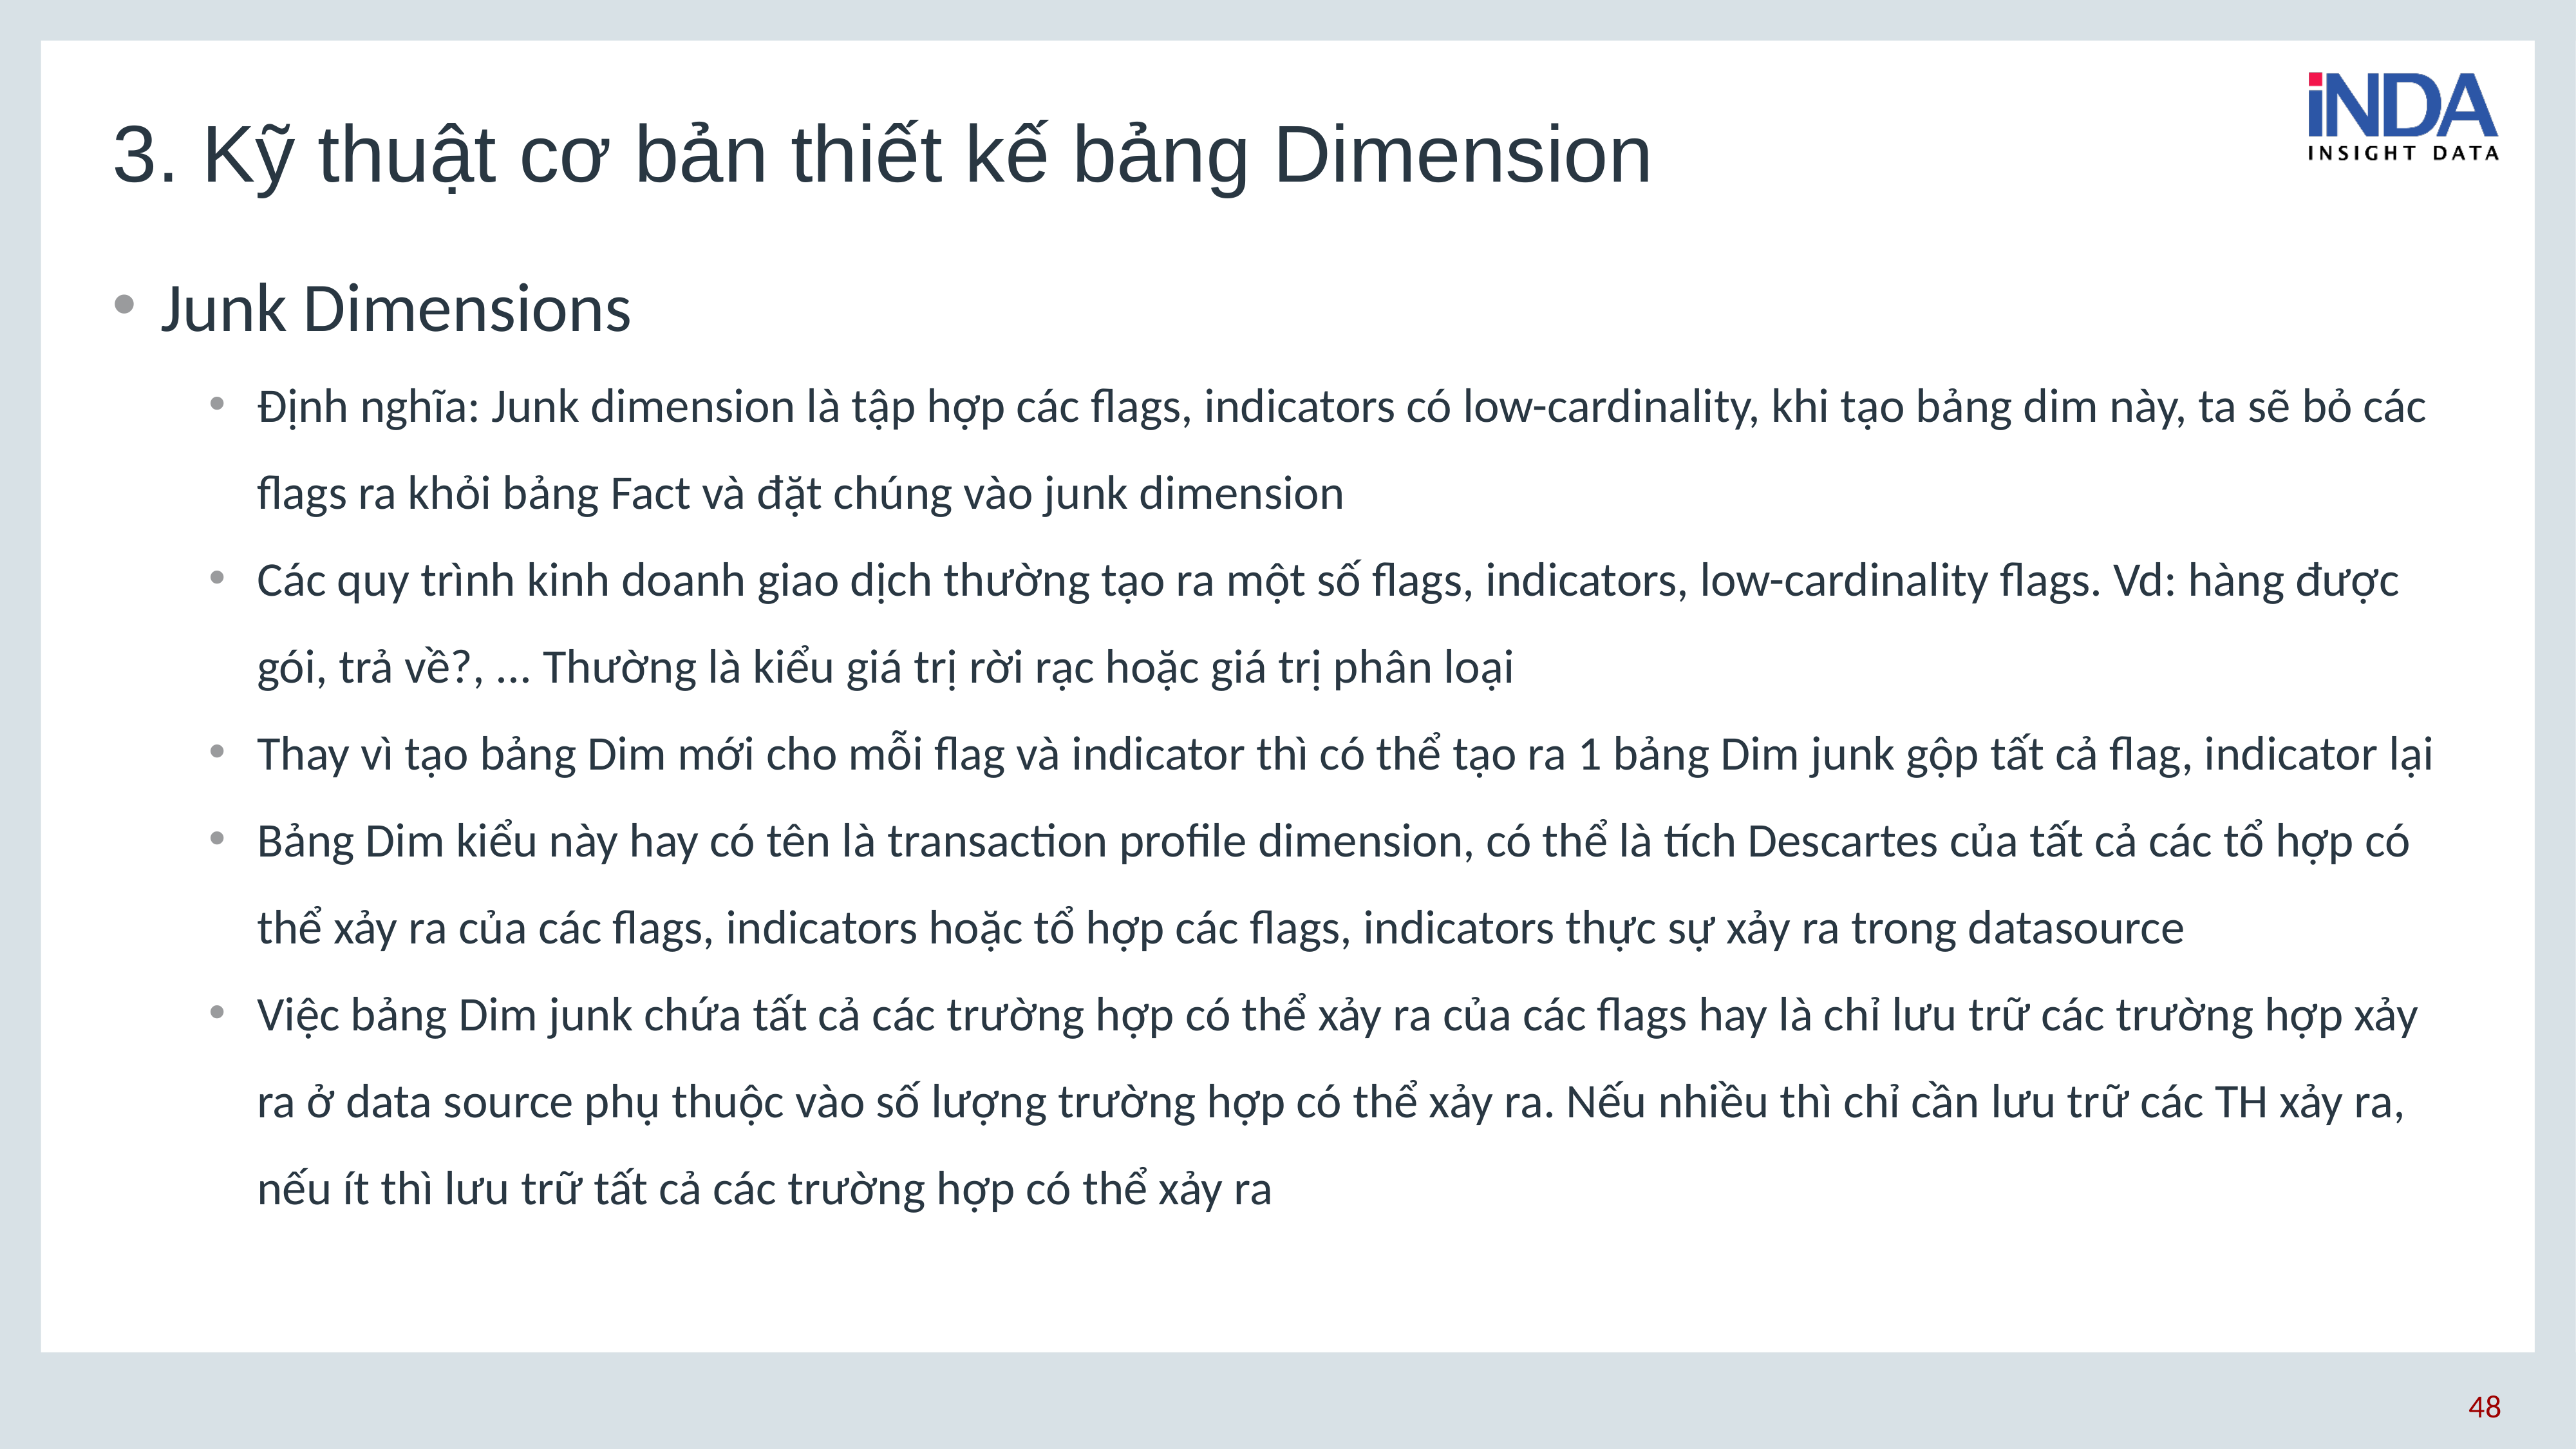

# 3. Kỹ thuật cơ bản thiết kế bảng Dimension
Junk Dimensions
Định nghĩa: Junk dimension là tập hợp các flags, indicators có low-cardinality, khi tạo bảng dim này, ta sẽ bỏ các flags ra khỏi bảng Fact và đặt chúng vào junk dimension
Các quy trình kinh doanh giao dịch thường tạo ra một số flags, indicators, low-cardinality flags. Vd: hàng được gói, trả về?, ... Thường là kiểu giá trị rời rạc hoặc giá trị phân loại
Thay vì tạo bảng Dim mới cho mỗi flag và indicator thì có thể tạo ra 1 bảng Dim junk gộp tất cả flag, indicator lại
Bảng Dim kiểu này hay có tên là transaction profile dimension, có thể là tích Descartes của tất cả các tổ hợp có thể xảy ra của các flags, indicators hoặc tổ hợp các flags, indicators thực sự xảy ra trong datasource
Việc bảng Dim junk chứa tất cả các trường hợp có thể xảy ra của các flags hay là chỉ lưu trữ các trường hợp xảy ra ở data source phụ thuộc vào số lượng trường hợp có thể xảy ra. Nếu nhiều thì chỉ cần lưu trữ các TH xảy ra, nếu ít thì lưu trữ tất cả các trường hợp có thể xảy ra

48